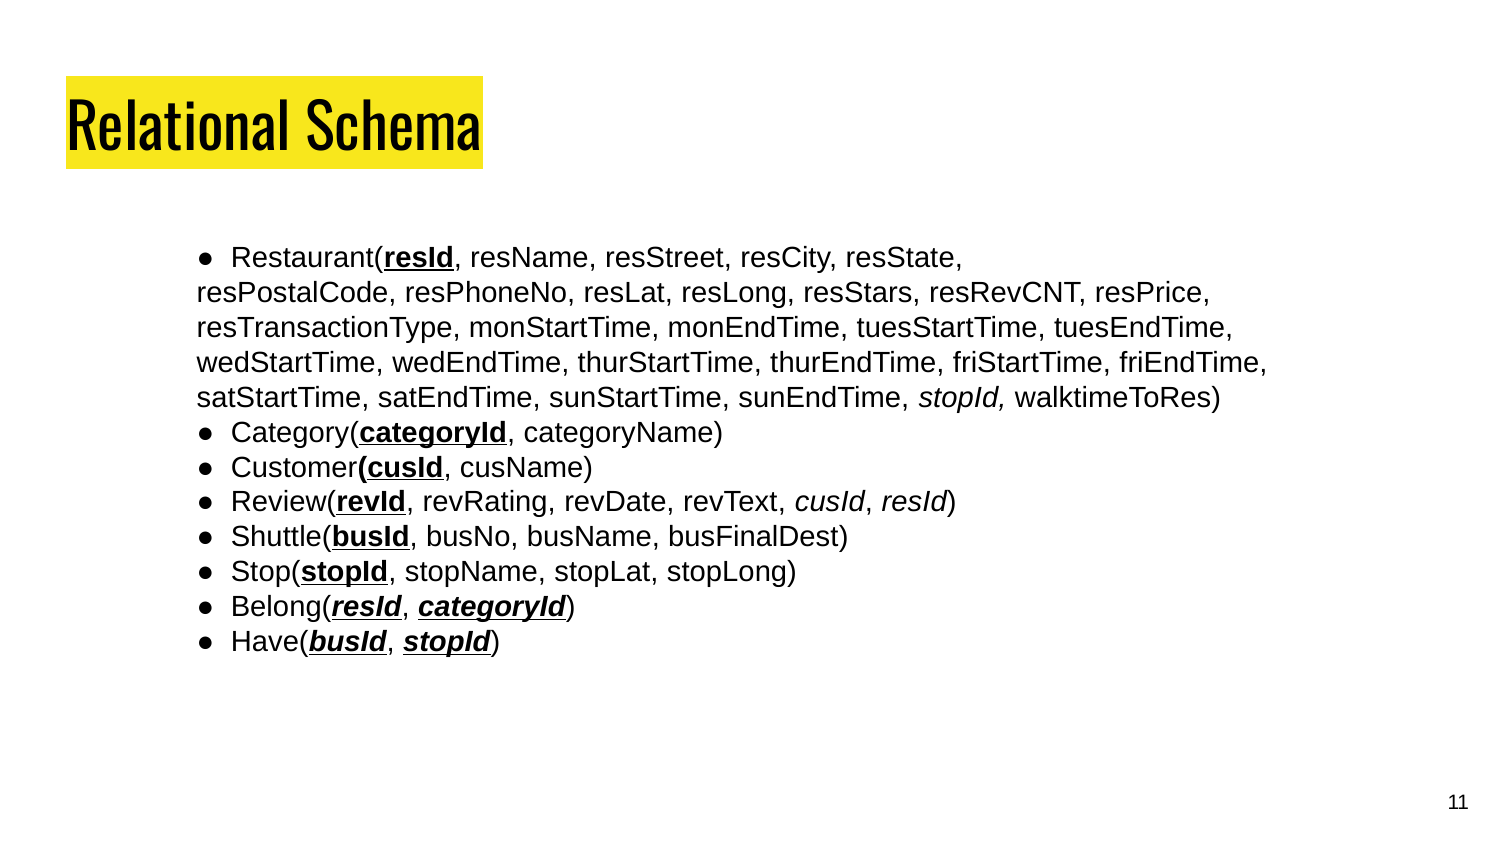

# Relational Schema
●  Restaurant(resId, resName, resStreet, resCity, resState, resPostalCode, resPhoneNo, resLat, resLong, resStars, resRevCNT, resPrice, resTransactionType, monStartTime, monEndTime, tuesStartTime, tuesEndTime, wedStartTime, wedEndTime, thurStartTime, thurEndTime, friStartTime, friEndTime, satStartTime, satEndTime, sunStartTime, sunEndTime, stopId, walktimeToRes)
●  Category(categoryId, categoryName)
●  Customer(cusId, cusName)
●  Review(revId, revRating, revDate, revText, cusId, resId)
●  Shuttle(busId, busNo, busName, busFinalDest)
●  Stop(stopId, stopName, stopLat, stopLong)
●  Belong(resId, categoryId)
●  Have(busId, stopId)
11